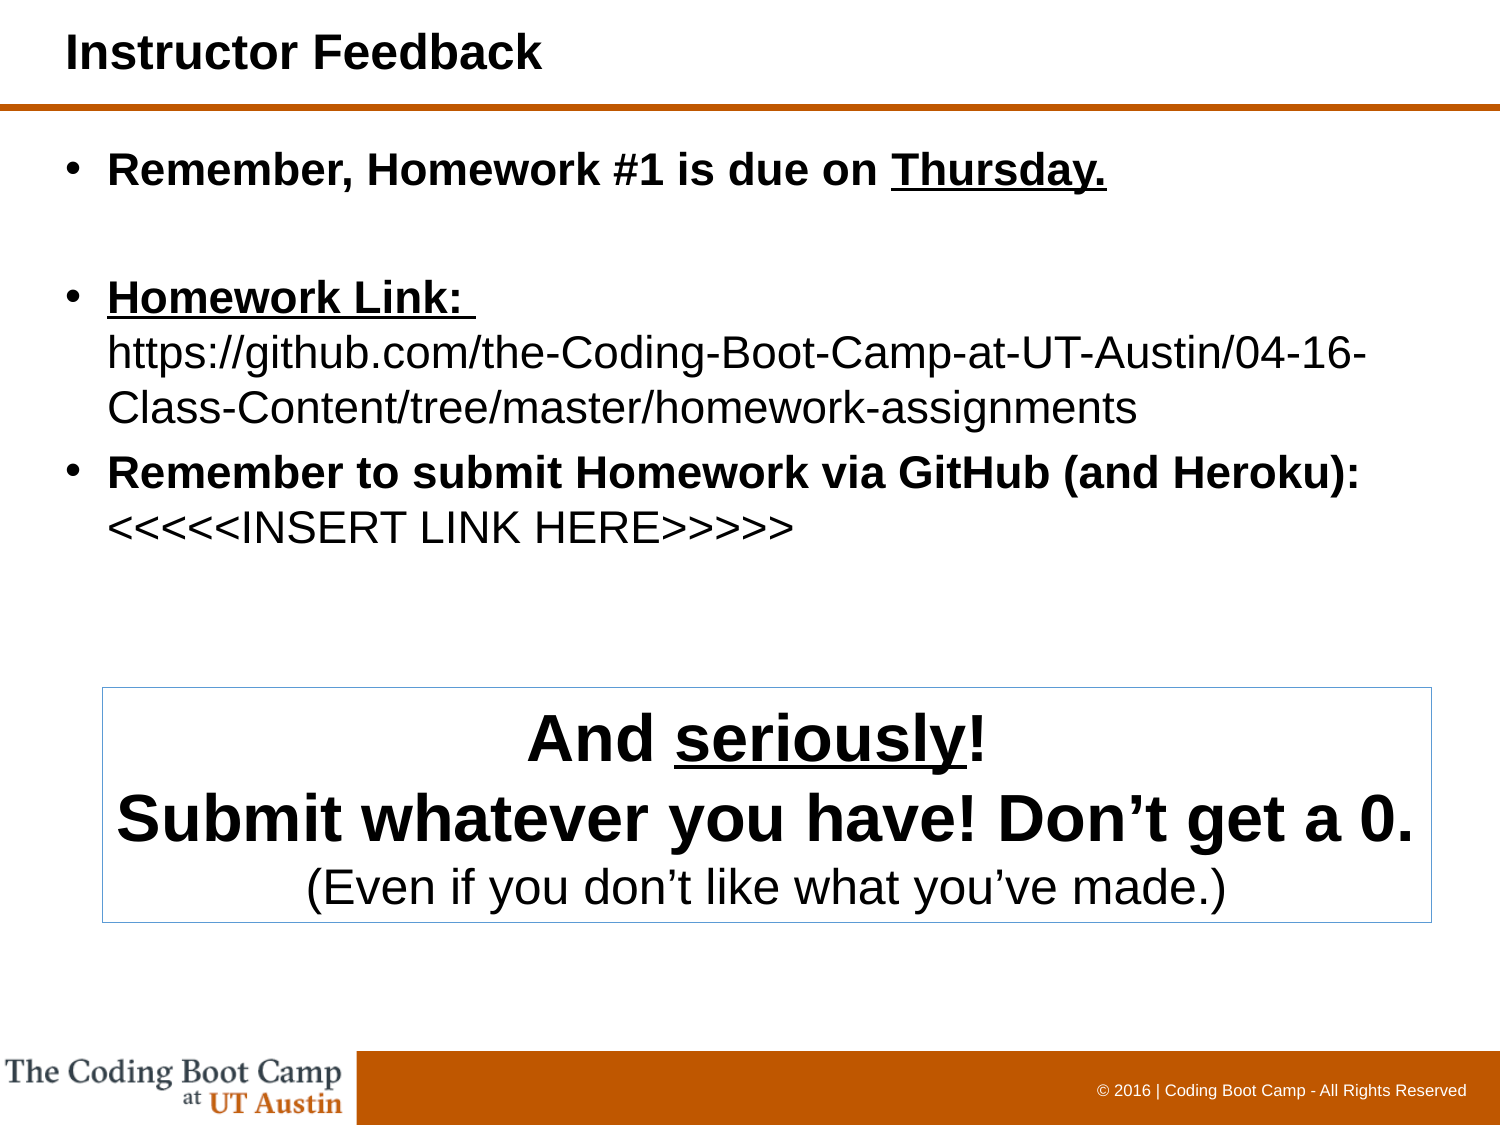

# Instructor Feedback
Remember, Homework #1 is due on Thursday.

Homework Link:
https://github.com/the-Coding-Boot-Camp-at-UT-Austin/04-16-Class-Content/tree/master/homework-assignments
Remember to submit Homework via GitHub (and Heroku):
<<<<<INSERT LINK HERE>>>>>

And seriously!
Submit whatever you have! Don’t get a 0.
(Even if you don’t like what you’ve made.)